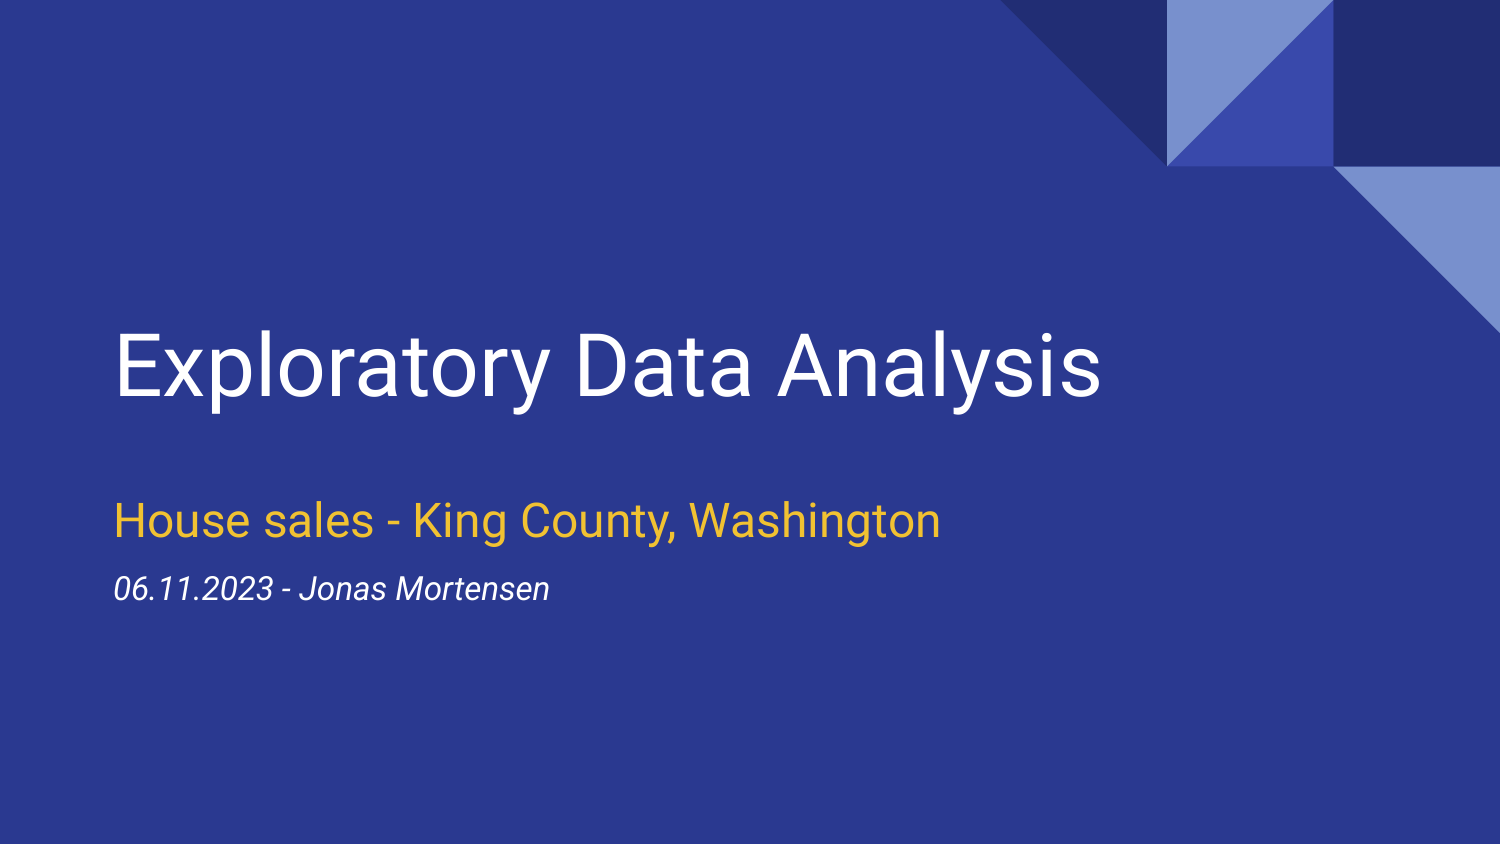

# Exploratory Data Analysis
House sales - King County, Washington
06.11.2023 - Jonas Mortensen